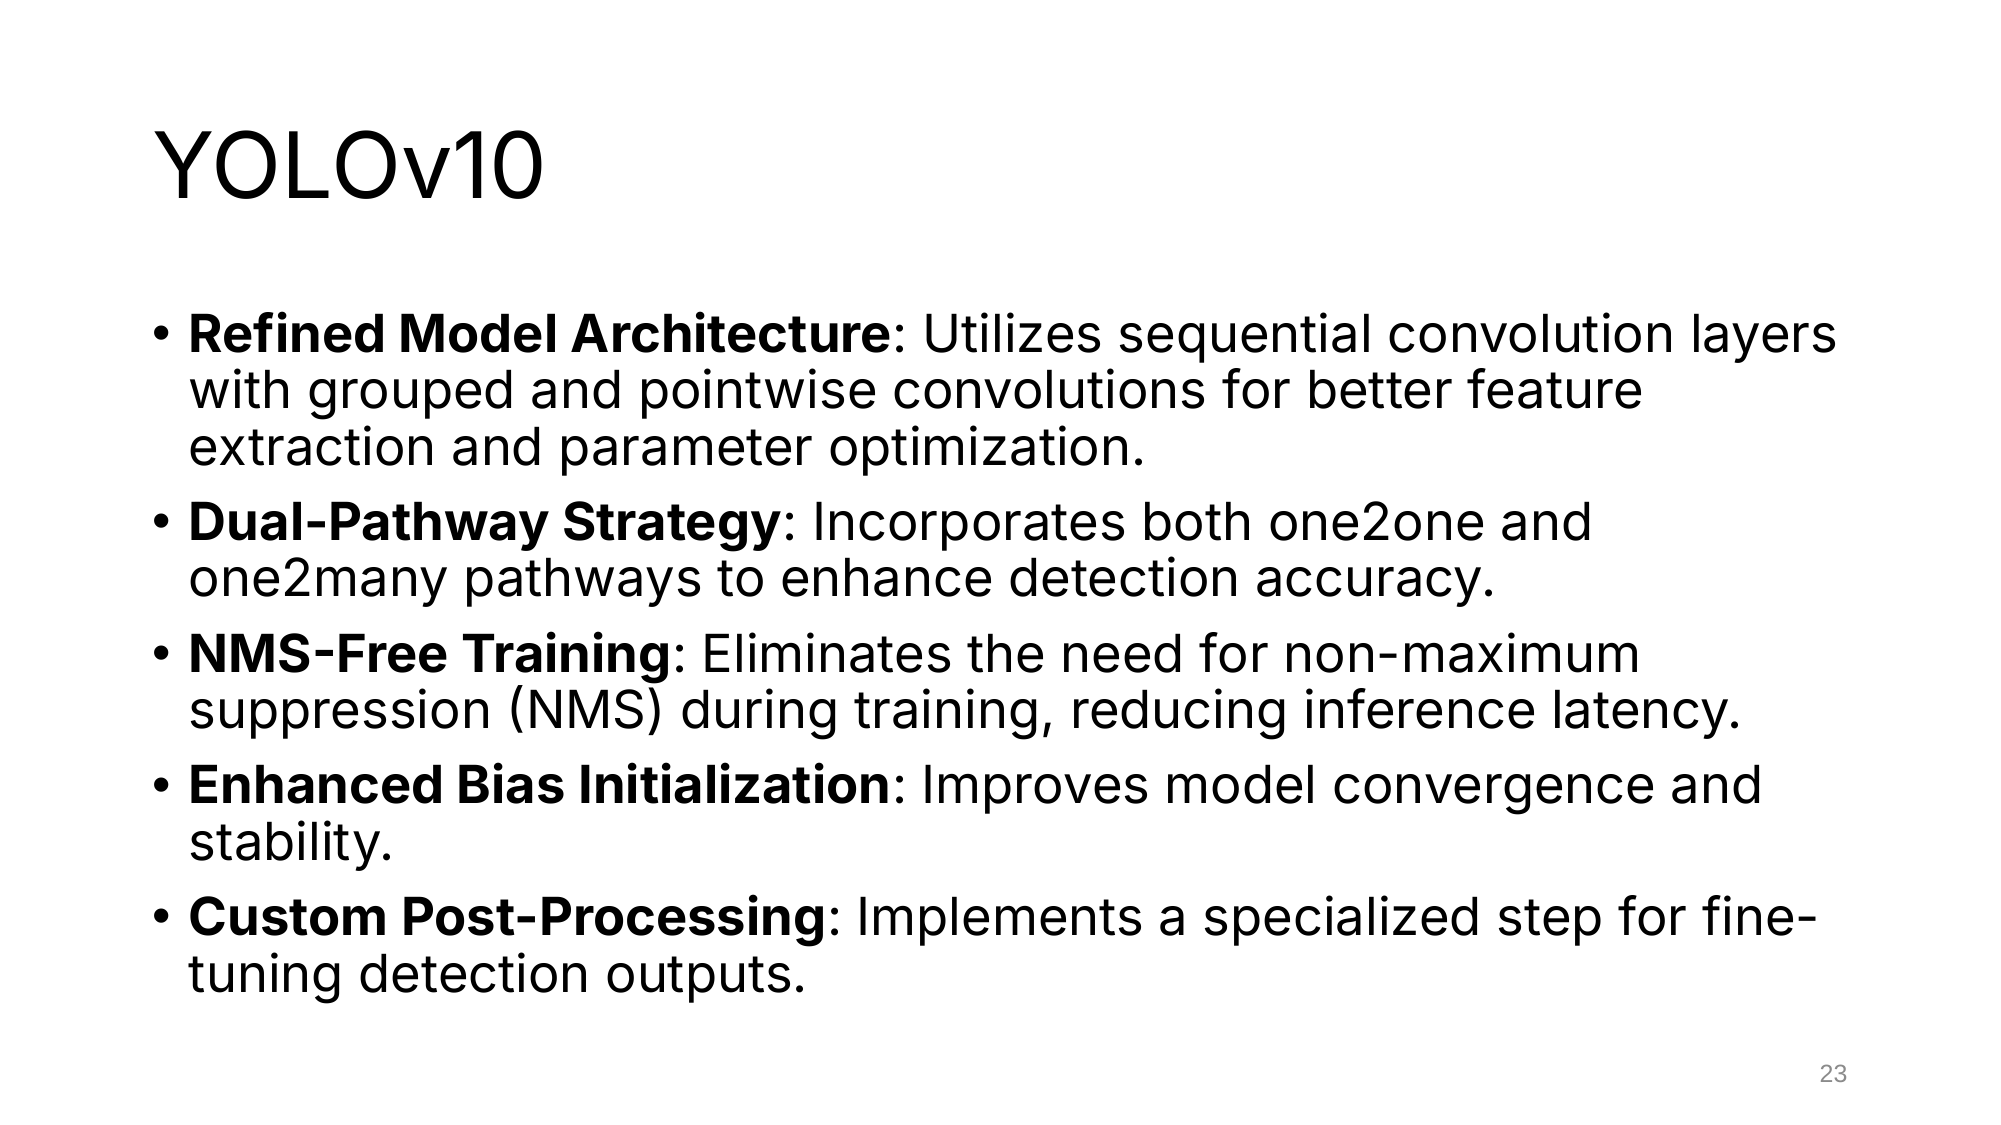

# YOLOv10
Refined Model Architecture: Utilizes sequential convolution layers with grouped and pointwise convolutions for better feature extraction and parameter optimization.
Dual-Pathway Strategy: Incorporates both one2one and one2many pathways to enhance detection accuracy.
NMS-Free Training: Eliminates the need for non-maximum suppression (NMS) during training, reducing inference latency.
Enhanced Bias Initialization: Improves model convergence and stability.
Custom Post-Processing: Implements a specialized step for fine-tuning detection outputs.

23